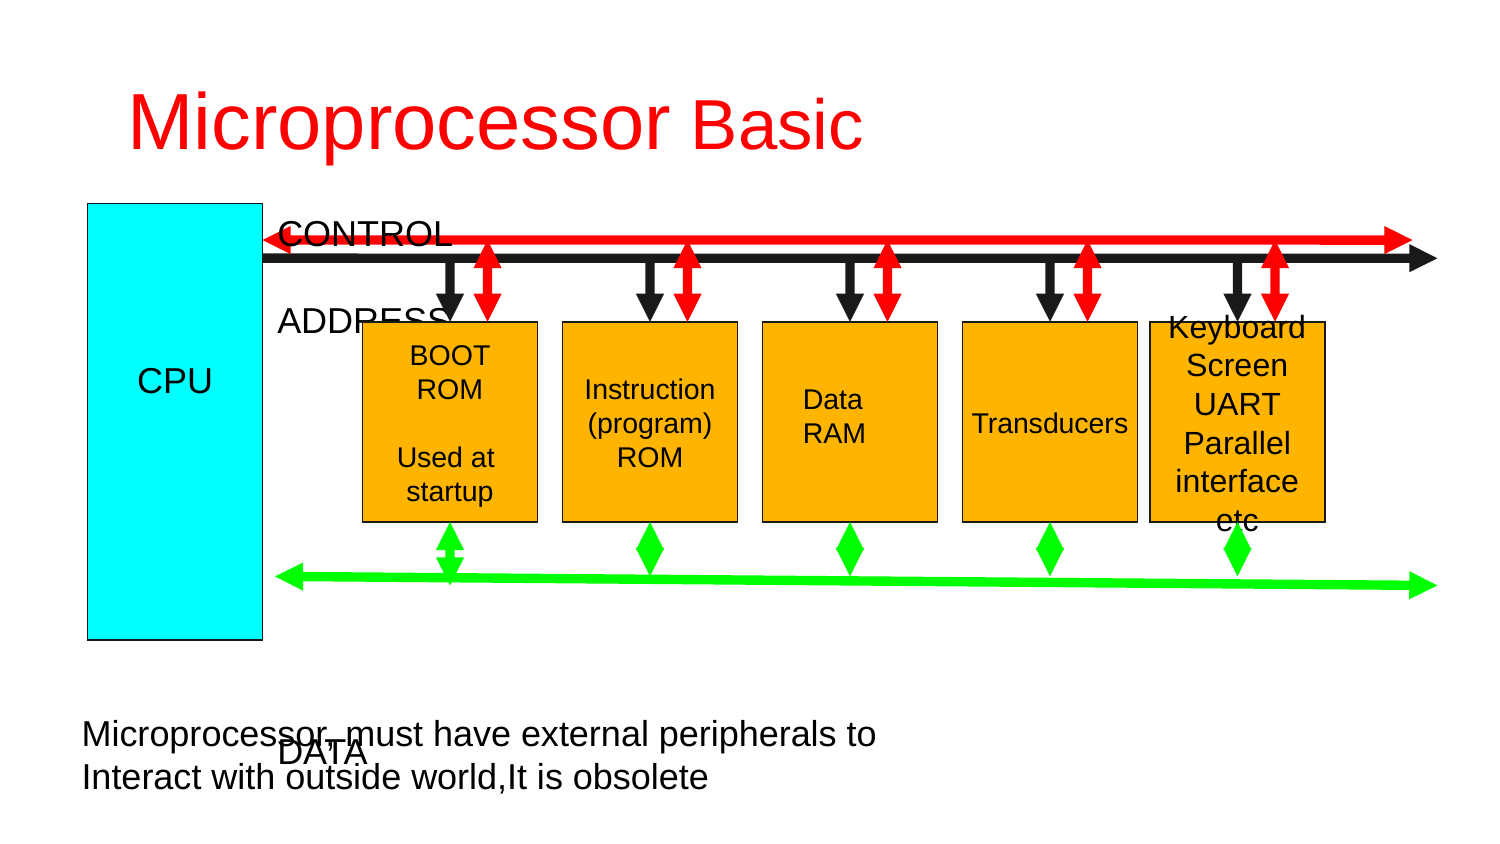

# Microprocessor Basic
CPU

CONTROL

ADDRESS

DATA

BOOT
ROM

Used at
startup
Instruction
(program)
ROM

Transducers
Keyboard
Screen
UART
Parallel
interface
etc
Data
RAM

Microprocessor, must have external peripherals to
Interact with outside world,It is obsolete